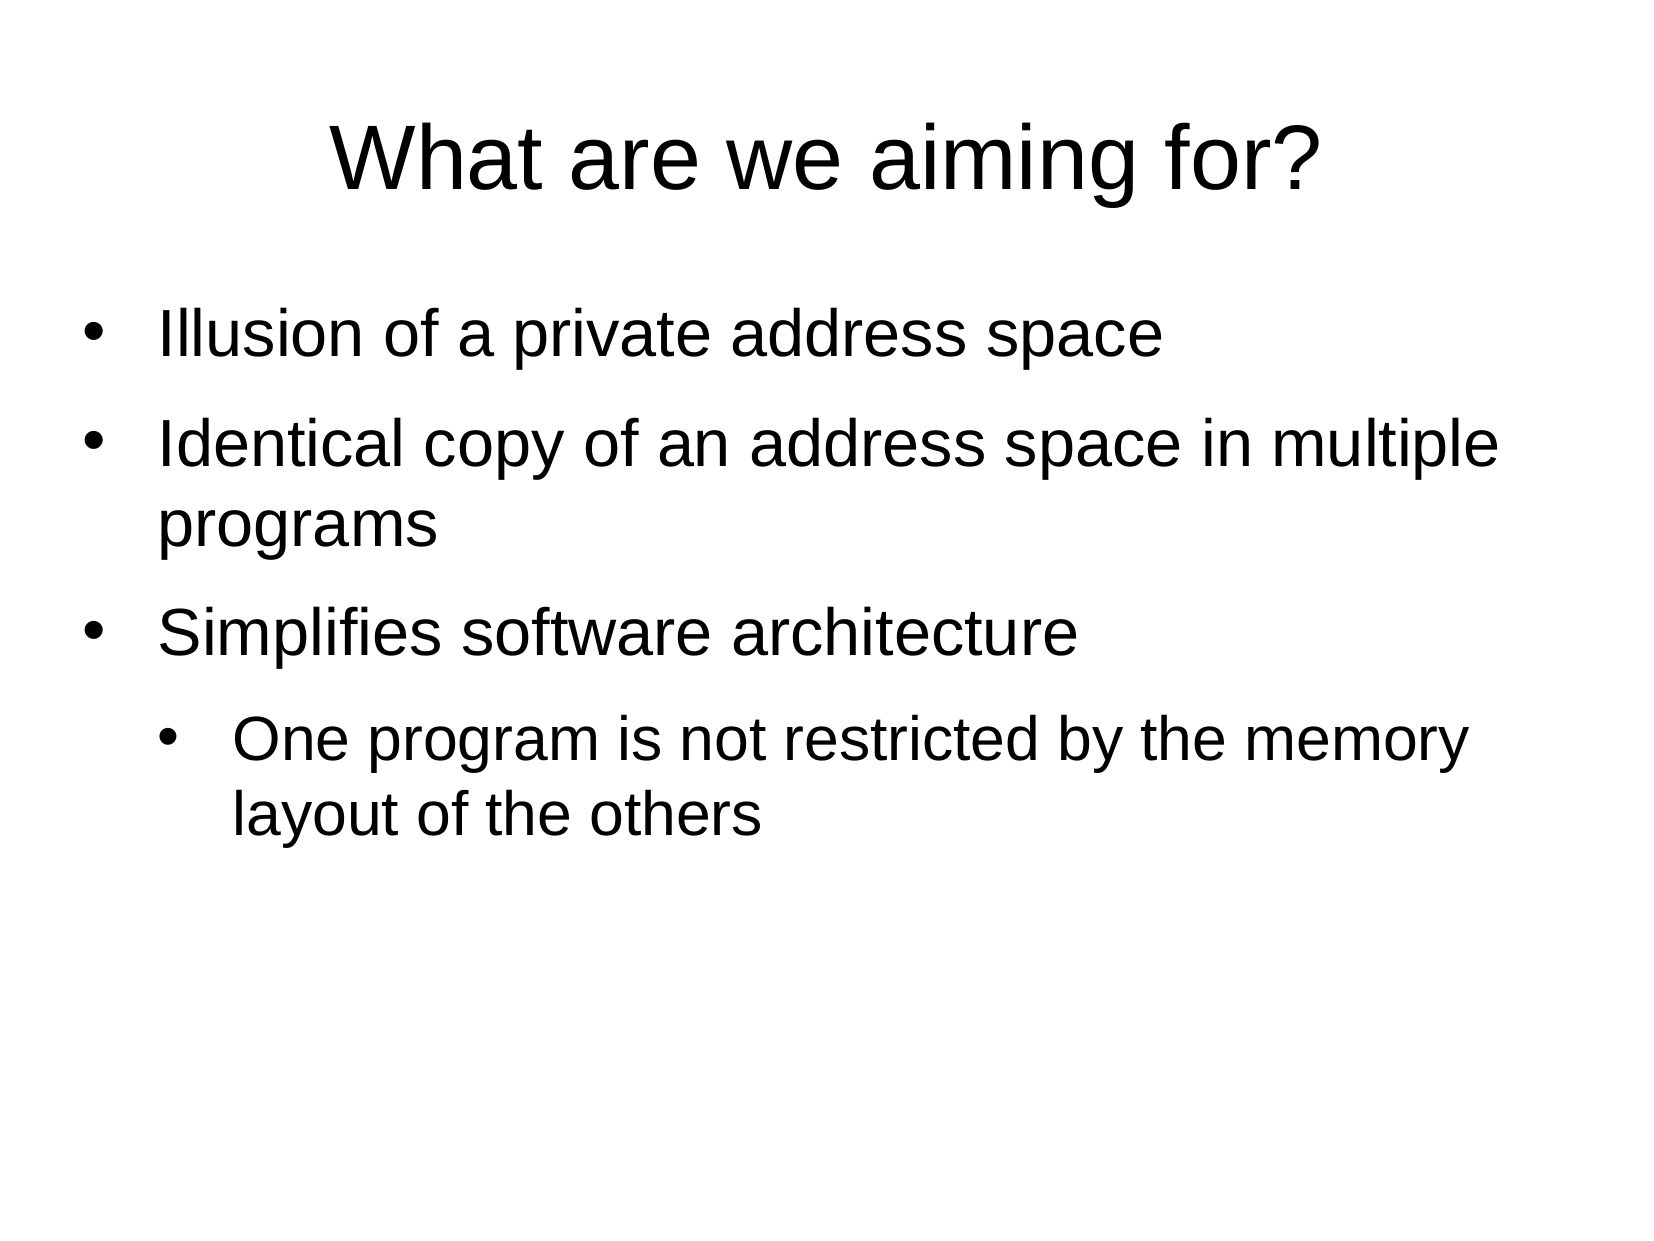

What are we aiming for?
Illusion of a private address space
Identical copy of an address space in multiple programs
Simplifies software architecture
One program is not restricted by the memory layout of the others